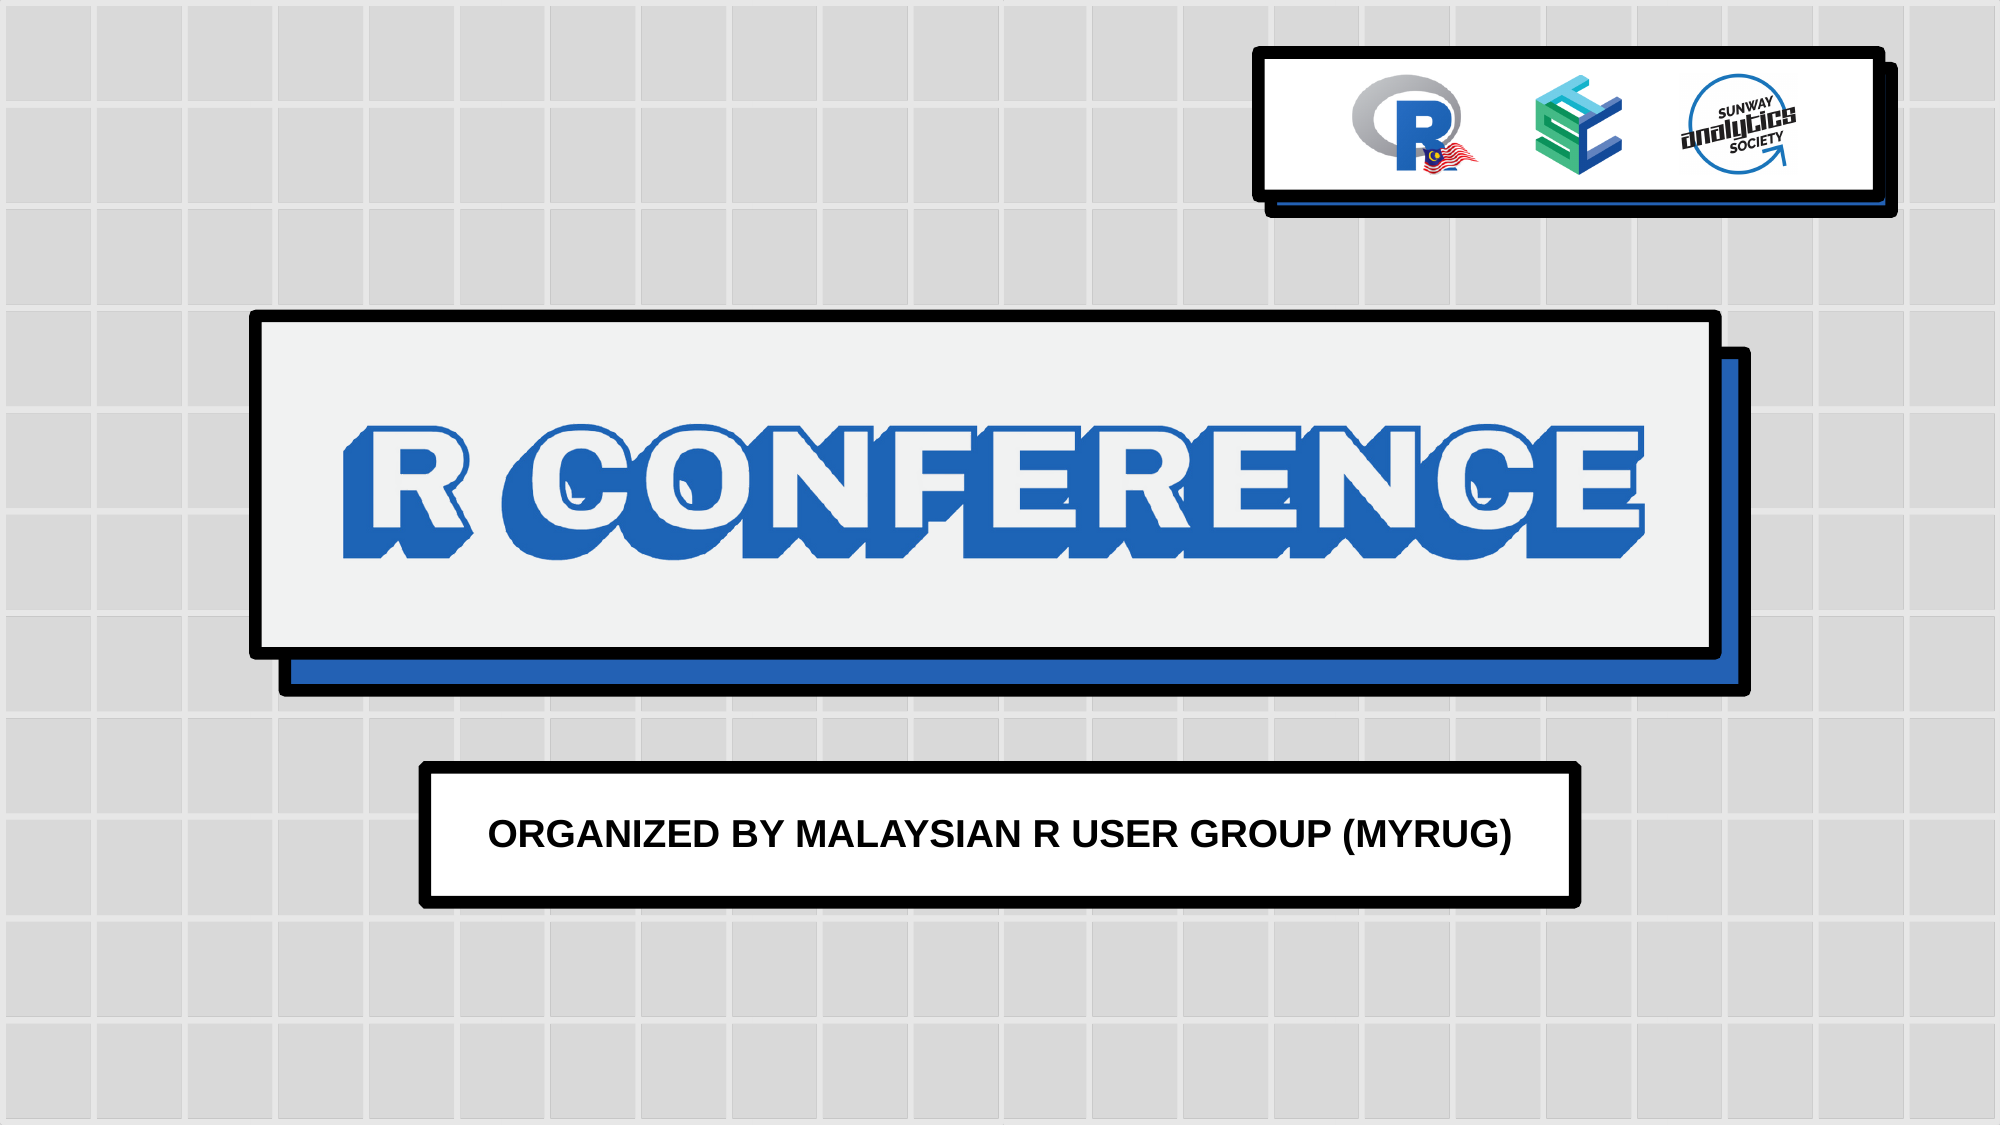

ORGANIZED BY MALAYSIAN R USER GROUP (MYRUG)